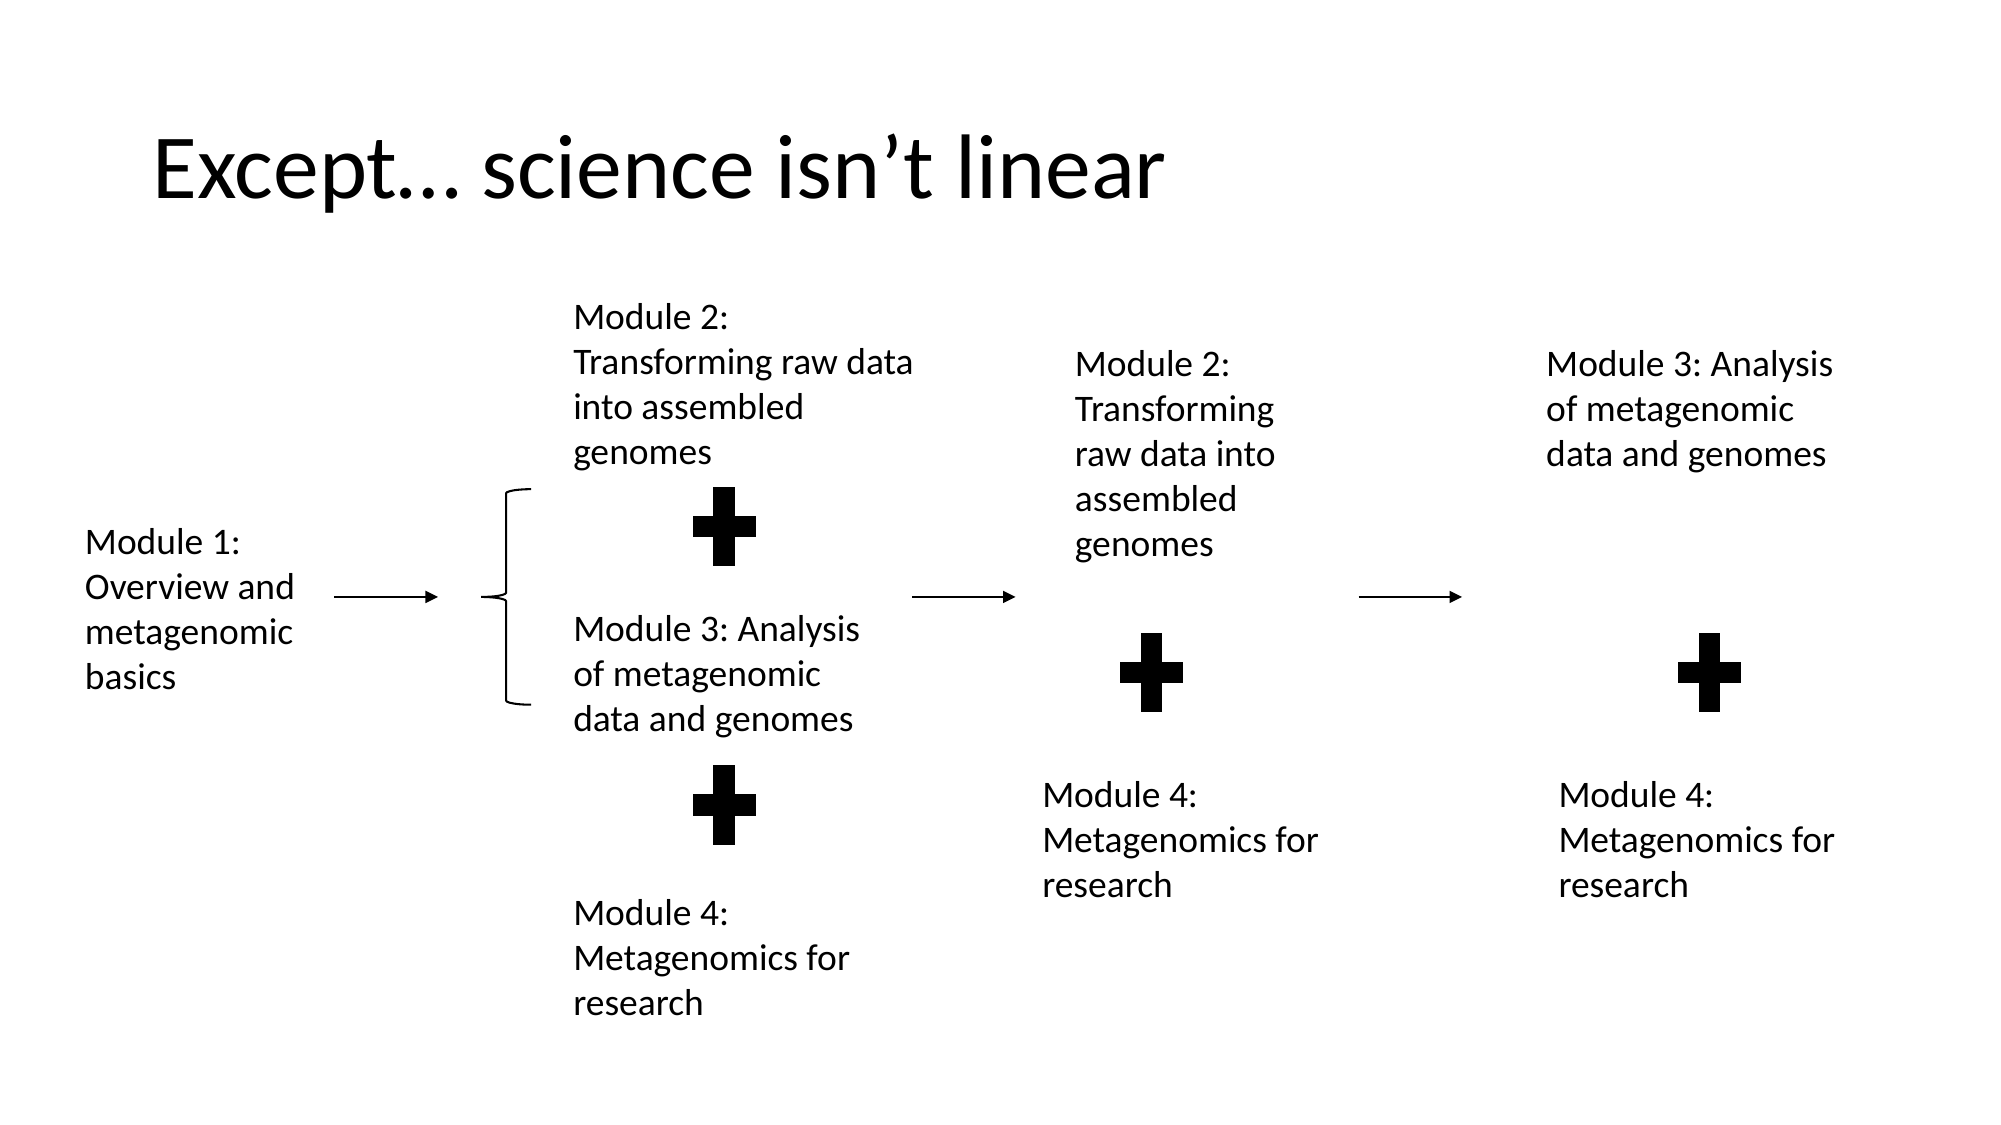

# Except… science isn’t linear
Module 2: Transforming raw data into assembled genomes
Module 2: Transforming raw data into assembled genomes
Module 3: Analysis of metagenomic data and genomes

Module 1: Overview and metagenomic basics
Module 3: Analysis of metagenomic data and genomes

Module 4: Metagenomics for research
Module 4: Metagenomics for research
Module 4: Metagenomics for research